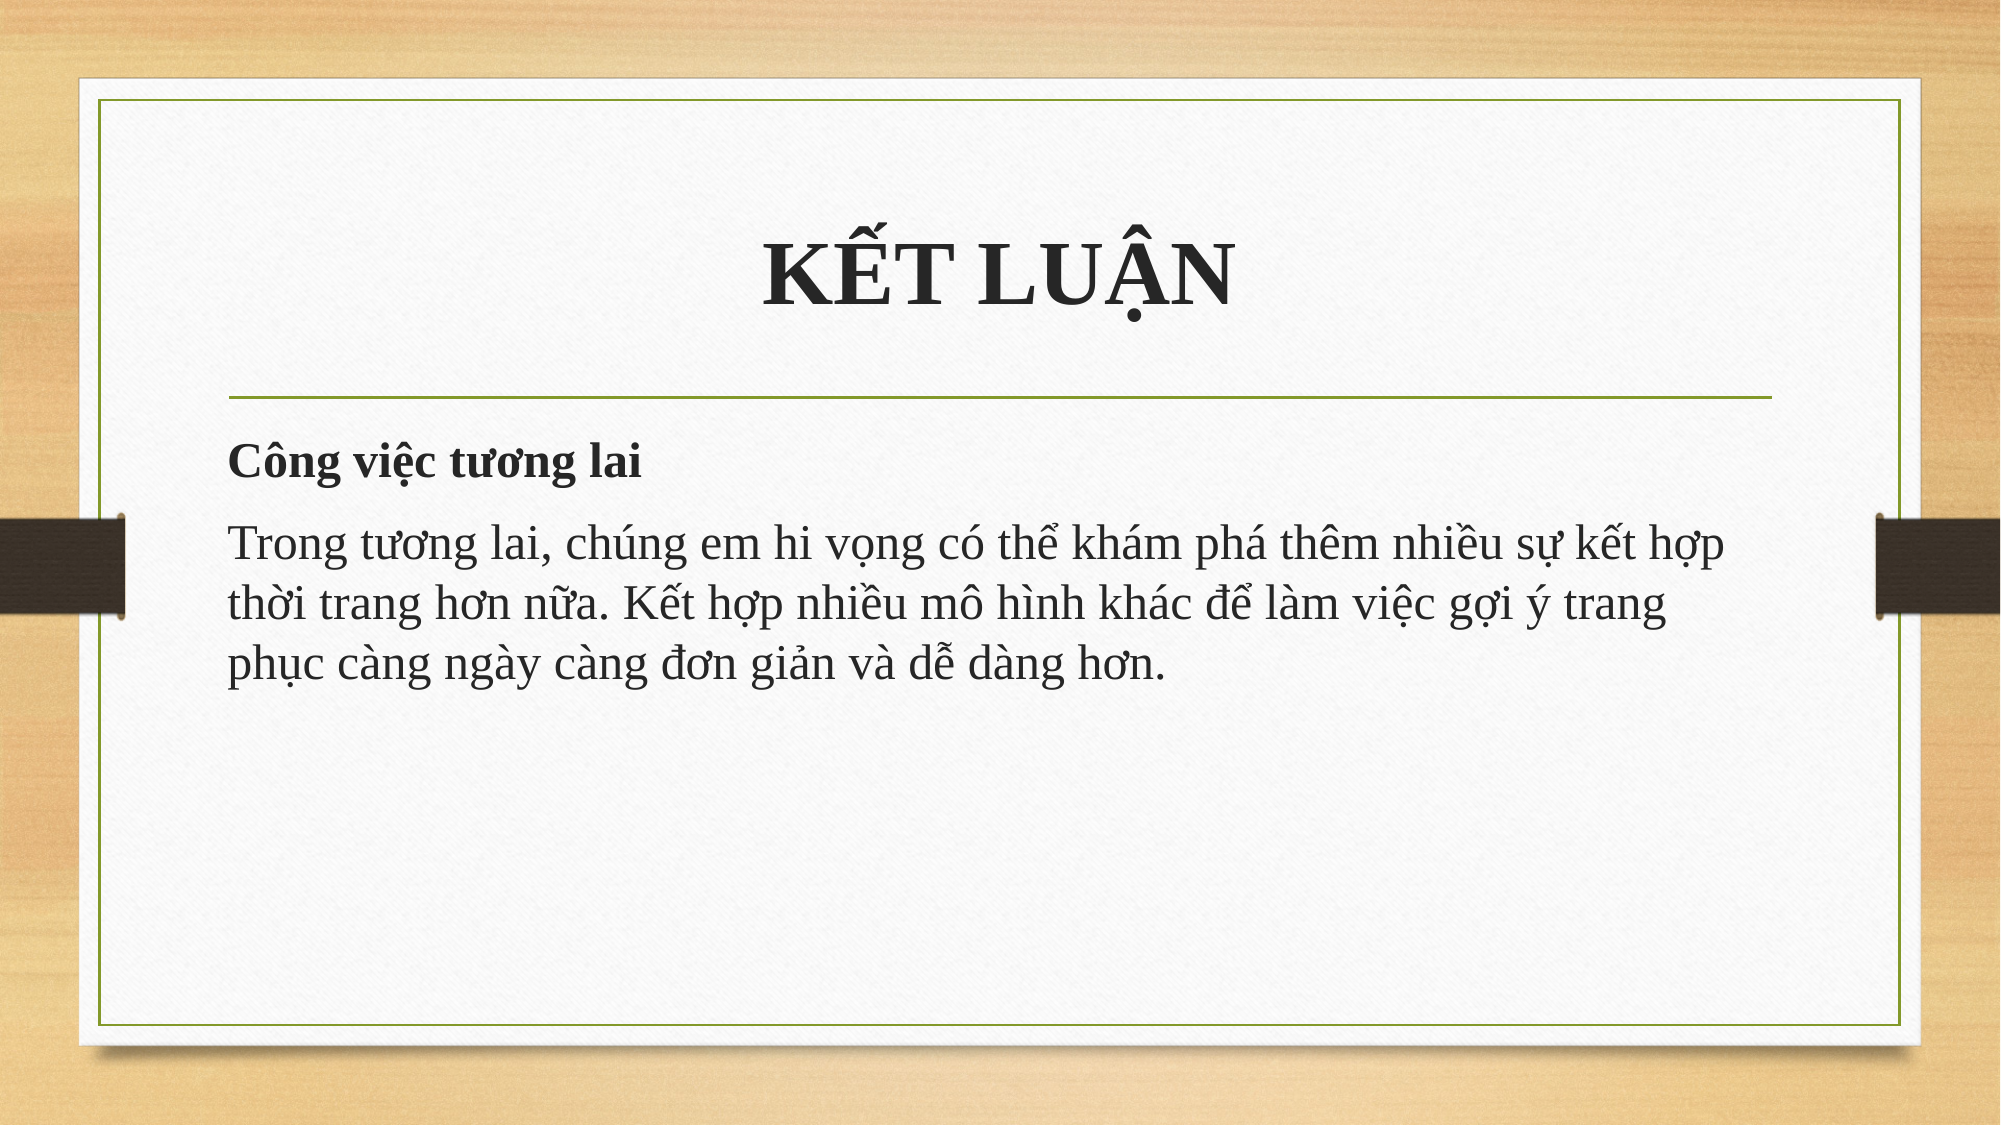

# KẾT LUẬN
Công việc tương lai
Trong tương lai, chúng em hi vọng có thể khám phá thêm nhiều sự kết hợp thời trang hơn nữa. Kết hợp nhiều mô hình khác để làm việc gợi ý trang phục càng ngày càng đơn giản và dễ dàng hơn.